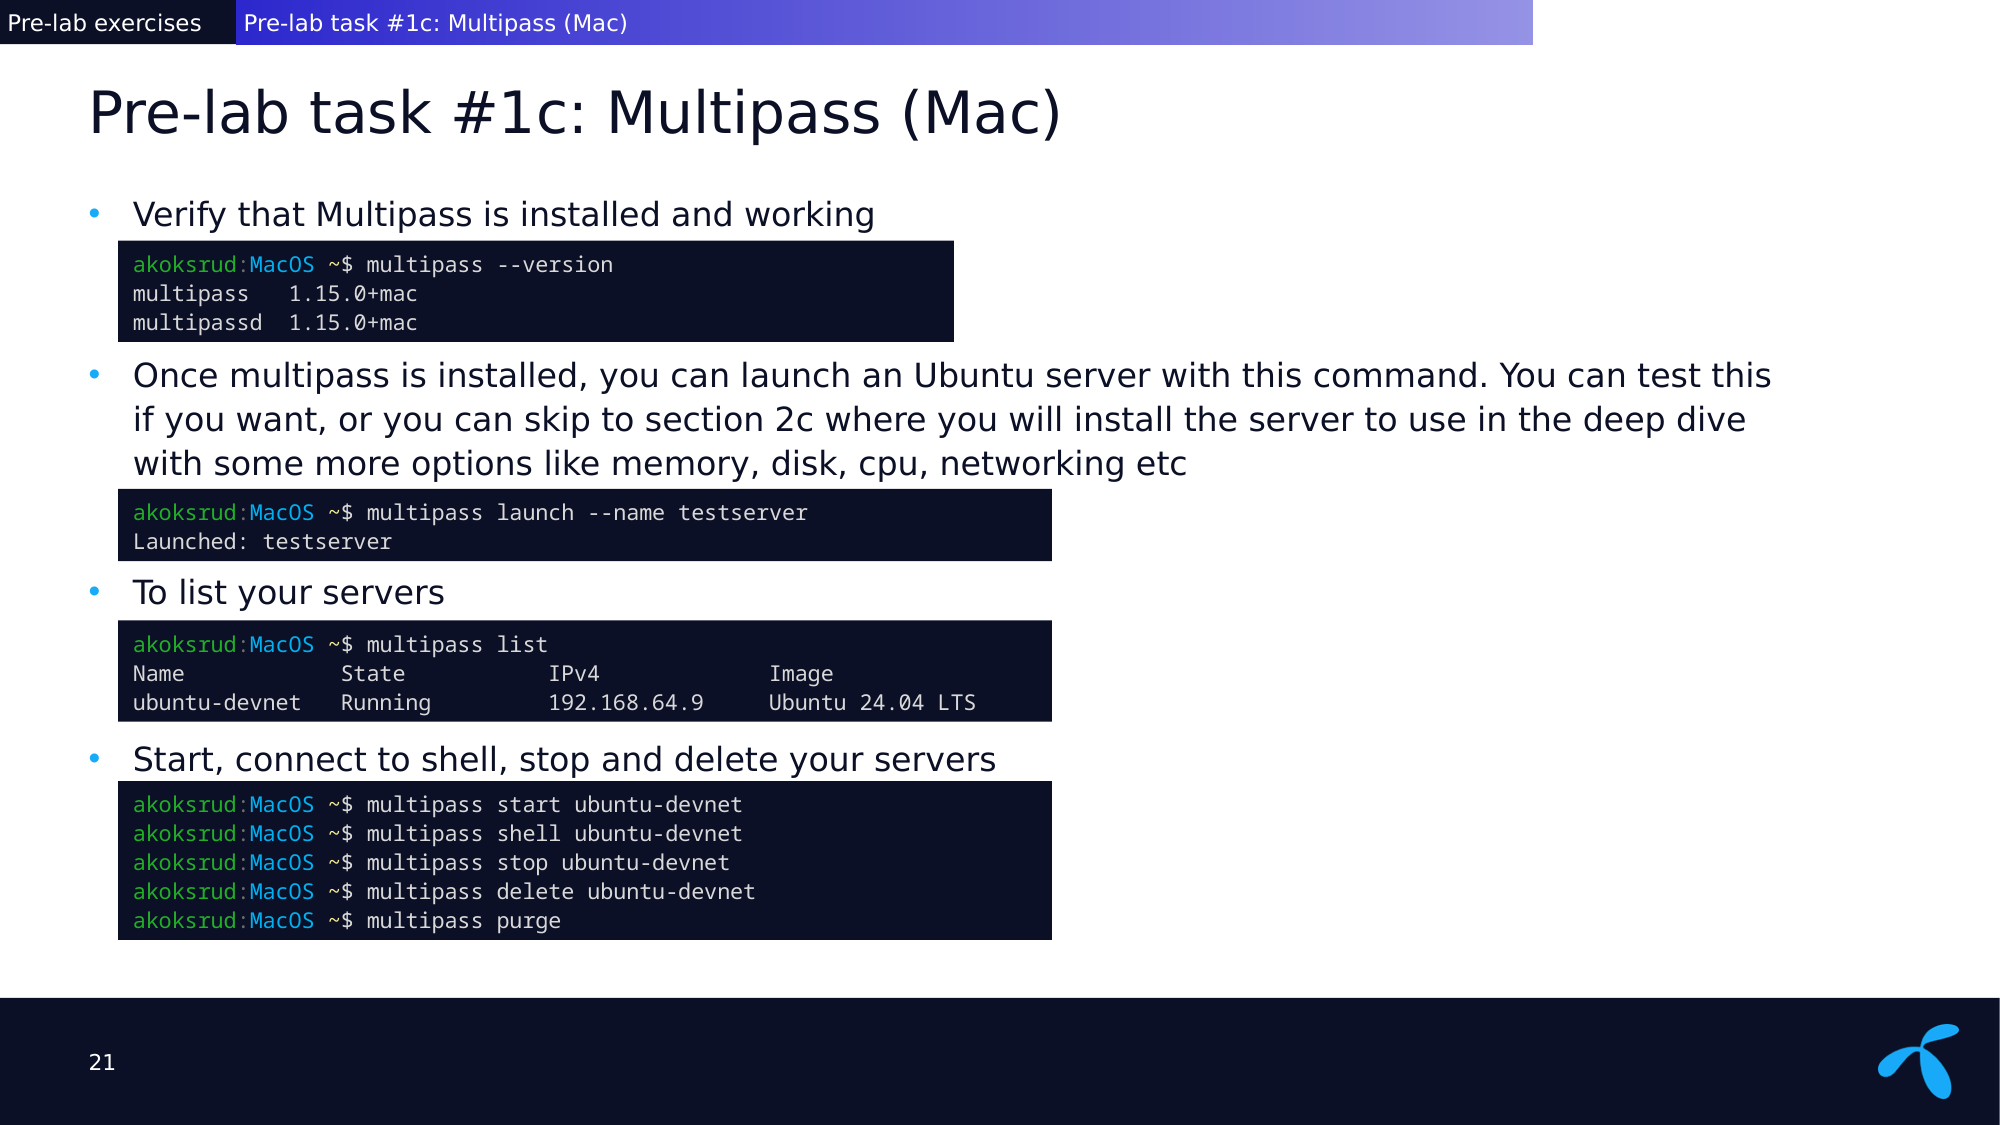

Pre-lab exercises
 Pre-lab task #1c: Multipass (Mac)
# Pre-lab task #1c: Multipass (Mac)
Verify that Multipass is installed and working

Once multipass is installed, you can launch an Ubuntu server with this command. You can test this if you want, or you can skip to section 2c where you will install the server to use in the deep dive with some more options like memory, disk, cpu, networking etc

To list your servers

Start, connect to shell, stop and delete your servers

akoksrud:MacOS ~$ multipass --version
multipass   1.15.0+mac
multipassd  1.15.0+mac
akoksrud:MacOS ~$ multipass launch --name testserver
Launched: testserver
akoksrud:MacOS ~$ multipass list
Name            State           IPv4             Image
ubuntu-devnet   Running         192.168.64.9     Ubuntu 24.04 LTS
akoksrud:MacOS ~$ multipass start ubuntu-devnet
akoksrud:MacOS ~$ multipass shell ubuntu-devnet
akoksrud:MacOS ~$ multipass stop ubuntu-devnet
akoksrud:MacOS ~$ multipass delete ubuntu-devnet
akoksrud:MacOS ~$ multipass purge
21